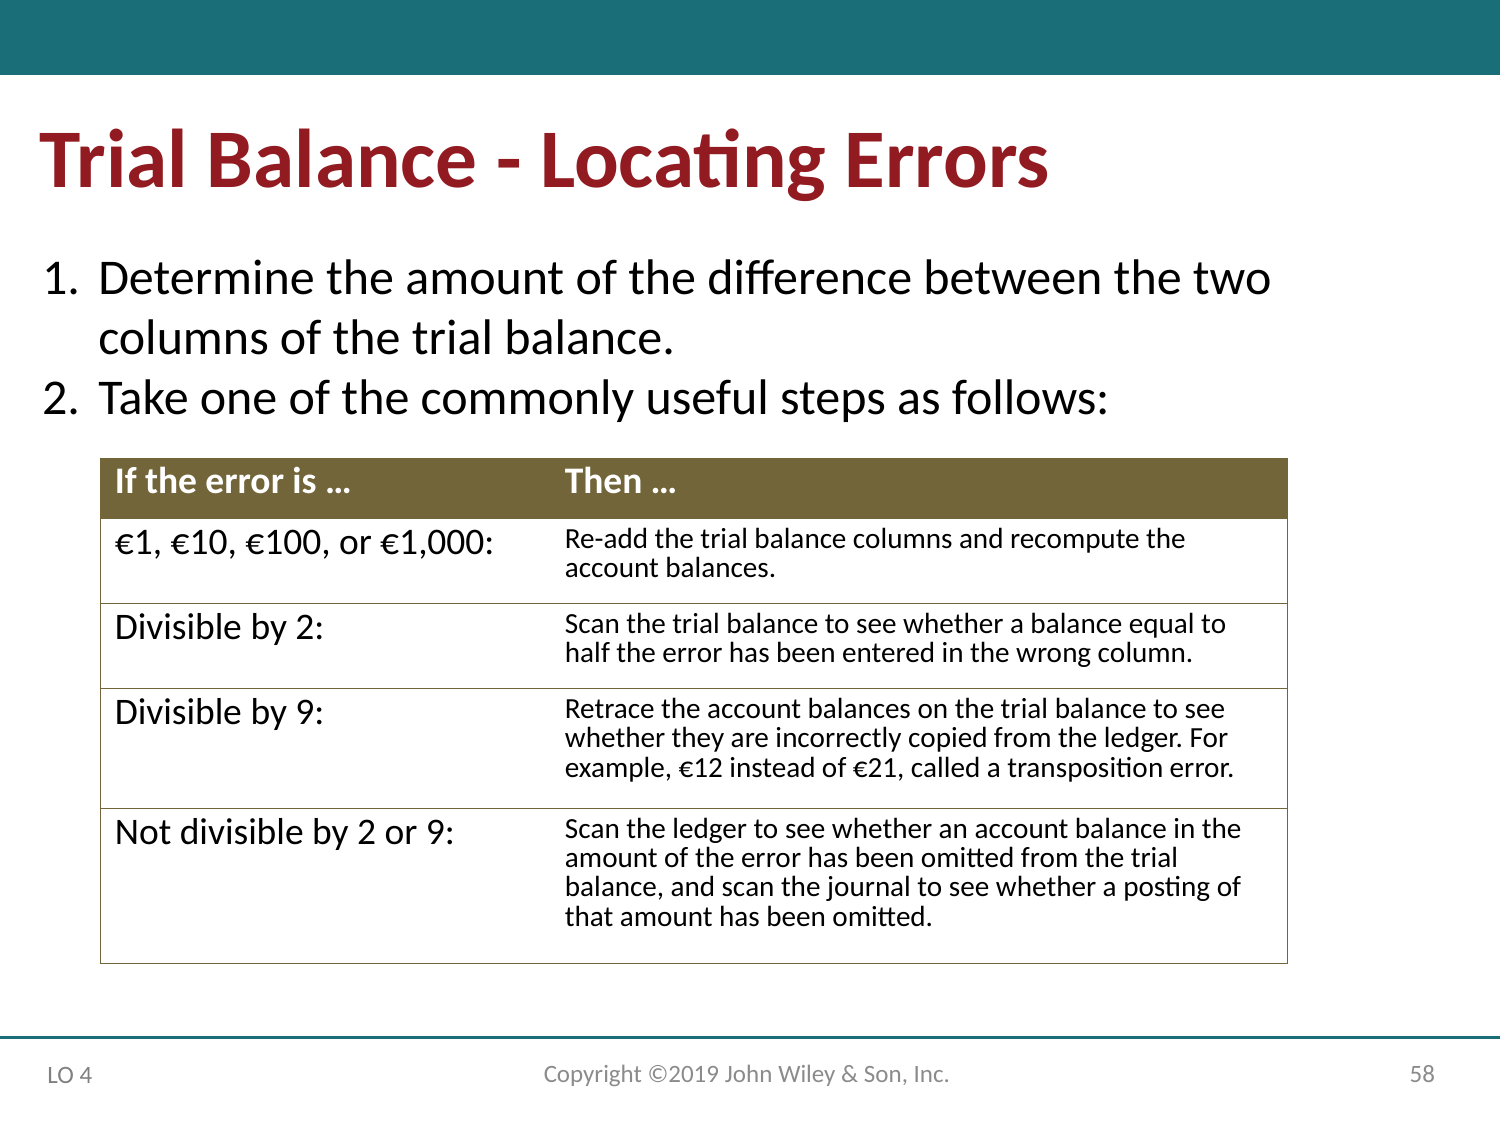

Trial Balance - Locating Errors
Determine the amount of the difference between the two columns of the trial balance.
Take one of the commonly useful steps as follows:
| If the error is … | Then … |
| --- | --- |
| €1, €10, €100, or €1,000: | Re-add the trial balance columns and recompute the account balances. |
| Divisible by 2: | Scan the trial balance to see whether a balance equal to half the error has been entered in the wrong column. |
| Divisible by 9: | Retrace the account balances on the trial balance to see whether they are incorrectly copied from the ledger. For example, €12 instead of €21, called a transposition error. |
| Not divisible by 2 or 9: | Scan the ledger to see whether an account balance in the amount of the error has been omitted from the trial balance, and scan the journal to see whether a posting of that amount has been omitted. |
Copyright ©2019 John Wiley & Son, Inc.
58
LO 4